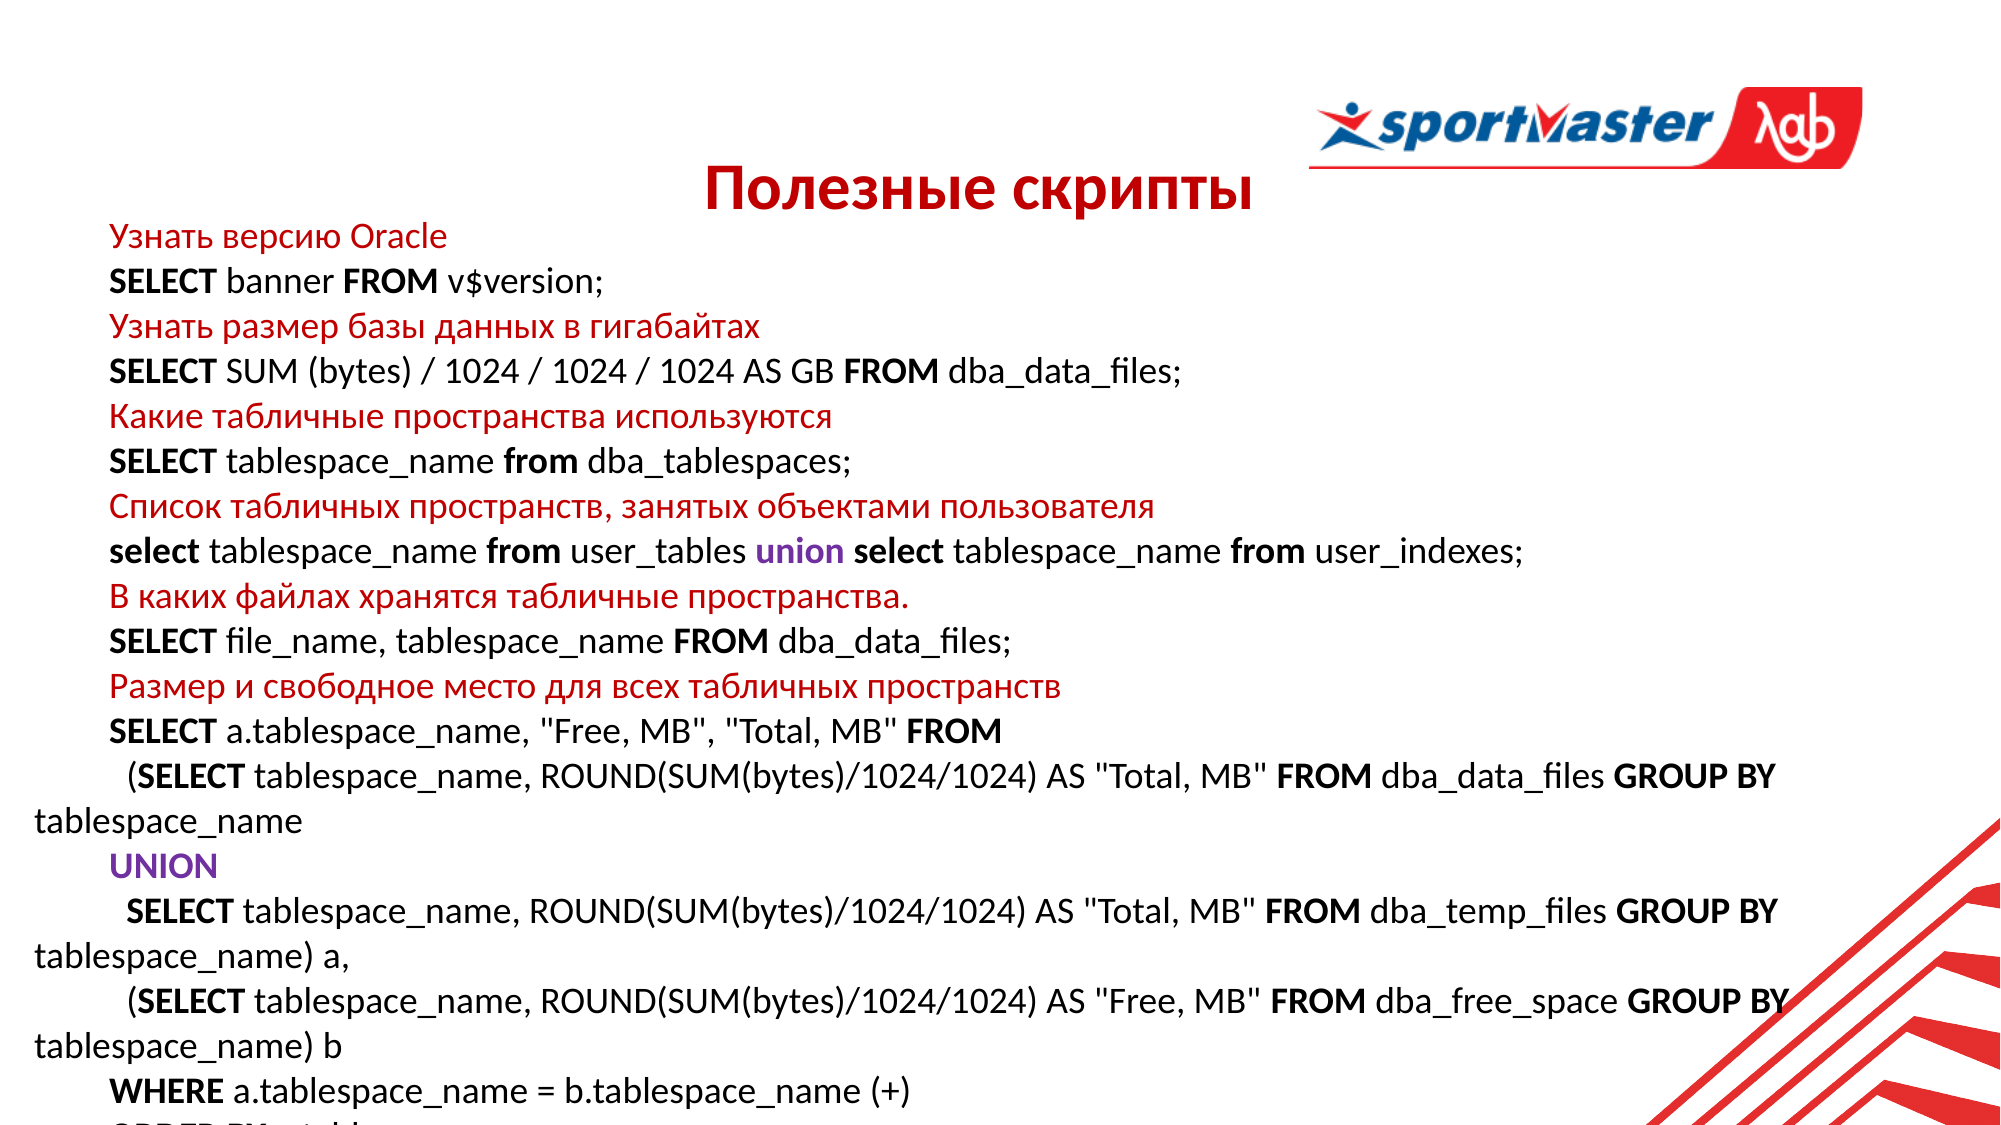

Полезные скрипты
Узнать версию Oracle
SELECT banner FROM v$version;
Узнать размер базы данных в гигабайтах
SELECT SUM (bytes) / 1024 / 1024 / 1024 AS GB FROM dba_data_files;
Какие табличные пространства используются
SELECT tablespace_name from dba_tablespaces;
Список табличных пространств, занятых объектами пользователя
select tablespace_name from user_tables union select tablespace_name from user_indexes;
В каких файлах хранятся табличные пространства.
SELECT file_name, tablespace_name FROM dba_data_files;
Размер и свободное место для всех табличных пространств
SELECT a.tablespace_name, "Free, MB", "Total, MB" FROM
  (SELECT tablespace_name, ROUND(SUM(bytes)/1024/1024) AS "Total, MB" FROM dba_data_files GROUP BY tablespace_name
UNION
  SELECT tablespace_name, ROUND(SUM(bytes)/1024/1024) AS "Total, MB" FROM dba_temp_files GROUP BY tablespace_name) a,
  (SELECT tablespace_name, ROUND(SUM(bytes)/1024/1024) AS "Free, MB" FROM dba_free_space GROUP BY tablespace_name) b
WHERE a.tablespace_name = b.tablespace_name (+)
ORDER BY a.tablespace_name;